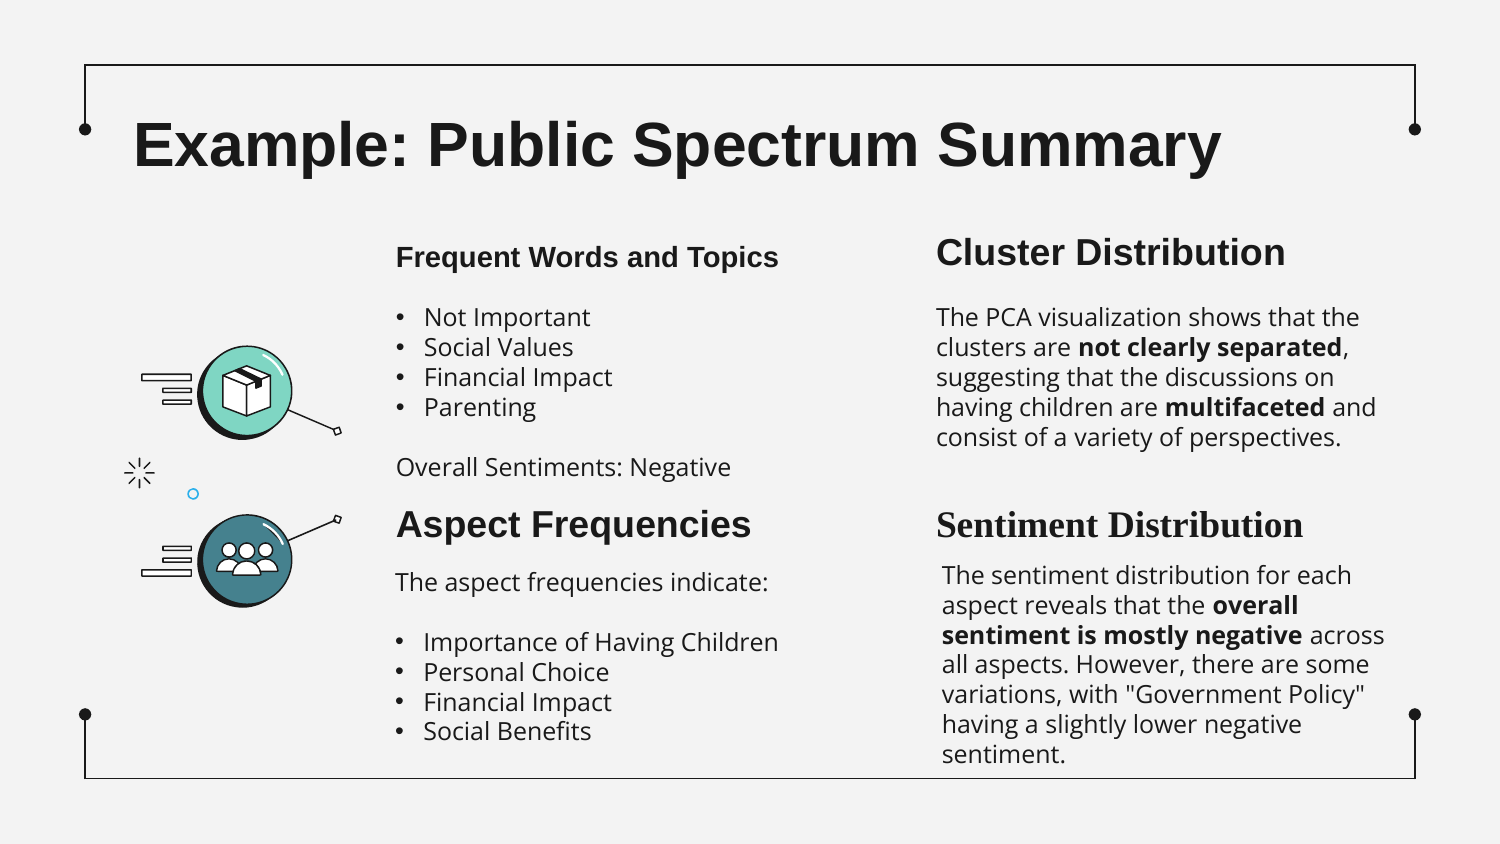

# Example: Public Spectrum Summary
Frequent Words and Topics
Cluster Distribution
Not Important
Social Values
Financial Impact
Parenting

Overall Sentiments: Negative
The PCA visualization shows that the clusters are not clearly separated, suggesting that the discussions on having children are multifaceted and consist of a variety of perspectives.

Aspect Frequencies
Sentiment Distribution
The sentiment distribution for each aspect reveals that the overall sentiment is mostly negative across all aspects. However, there are some variations, with "Government Policy" having a slightly lower negative sentiment.
The aspect frequencies indicate:

Importance of Having Children
Personal Choice
Financial Impact
Social Benefits